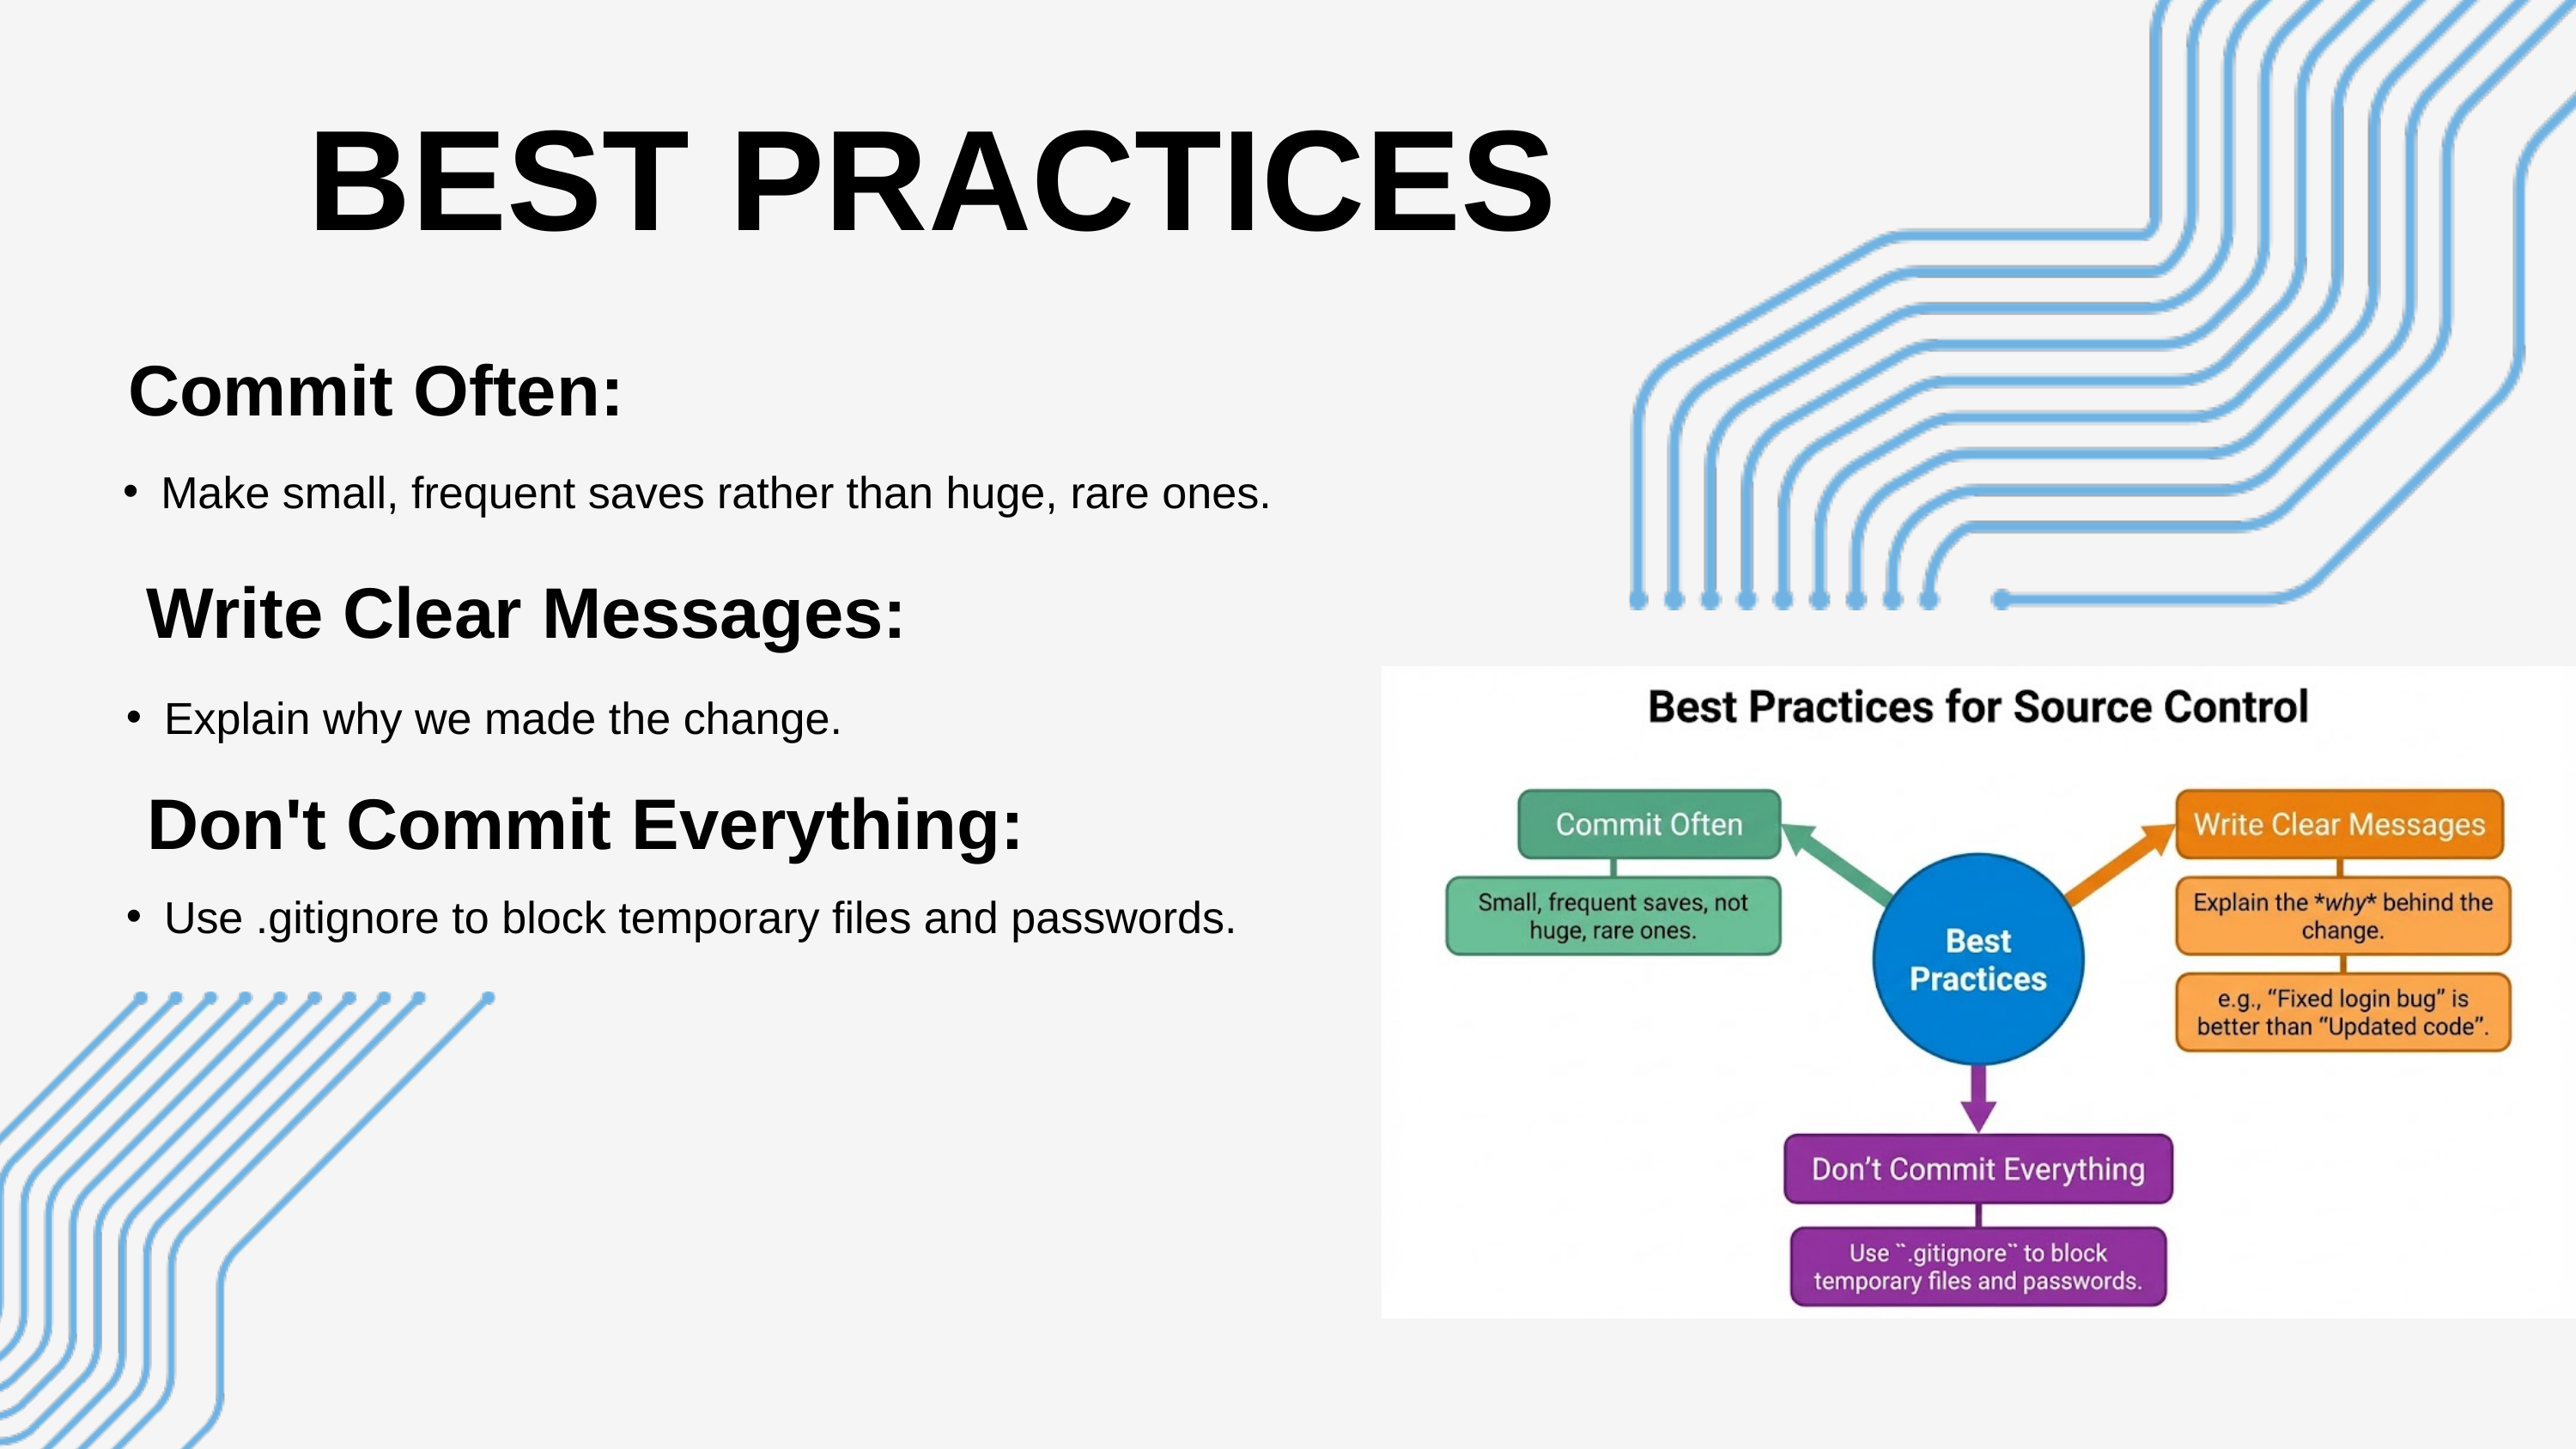

BEST PRACTICES
Commit Often:
Make small, frequent saves rather than huge, rare ones.
Write Clear Messages:

Explain why we made the change.
Don't Commit Everything:
Use .gitignore to block temporary files and passwords.